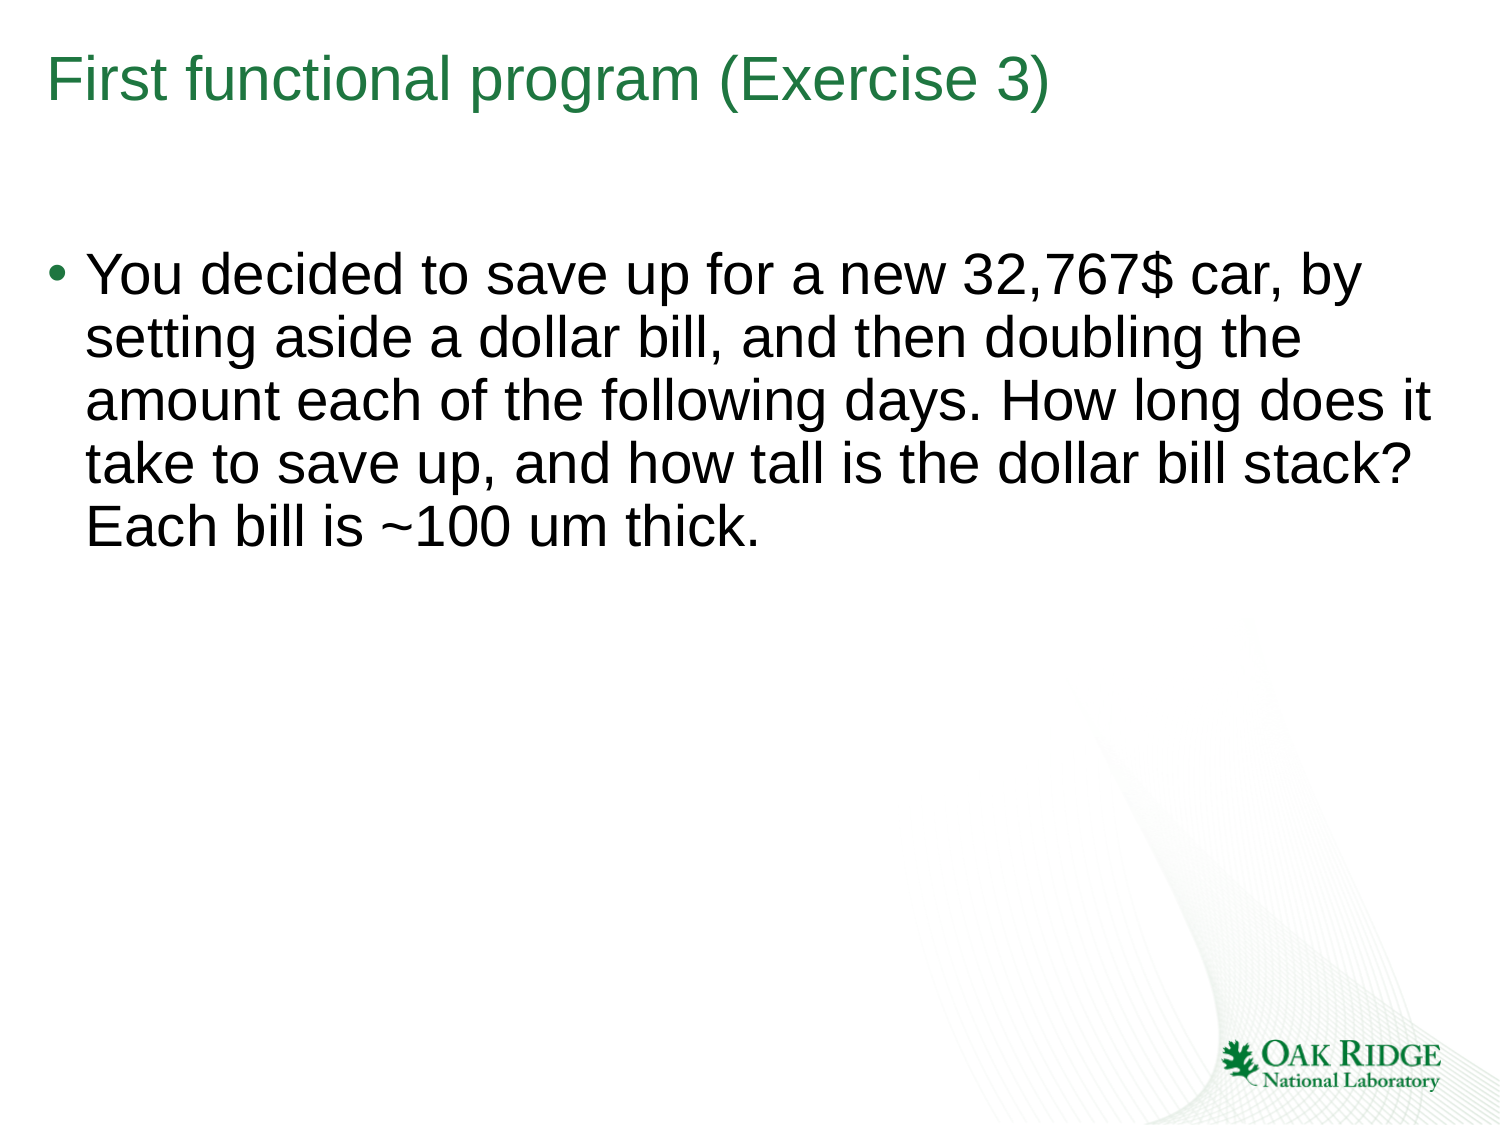

# First functional program (Exercise 3)
You decided to save up for a new 32,767$ car, by setting aside a dollar bill, and then doubling the amount each of the following days. How long does it take to save up, and how tall is the dollar bill stack? Each bill is ~100 um thick.